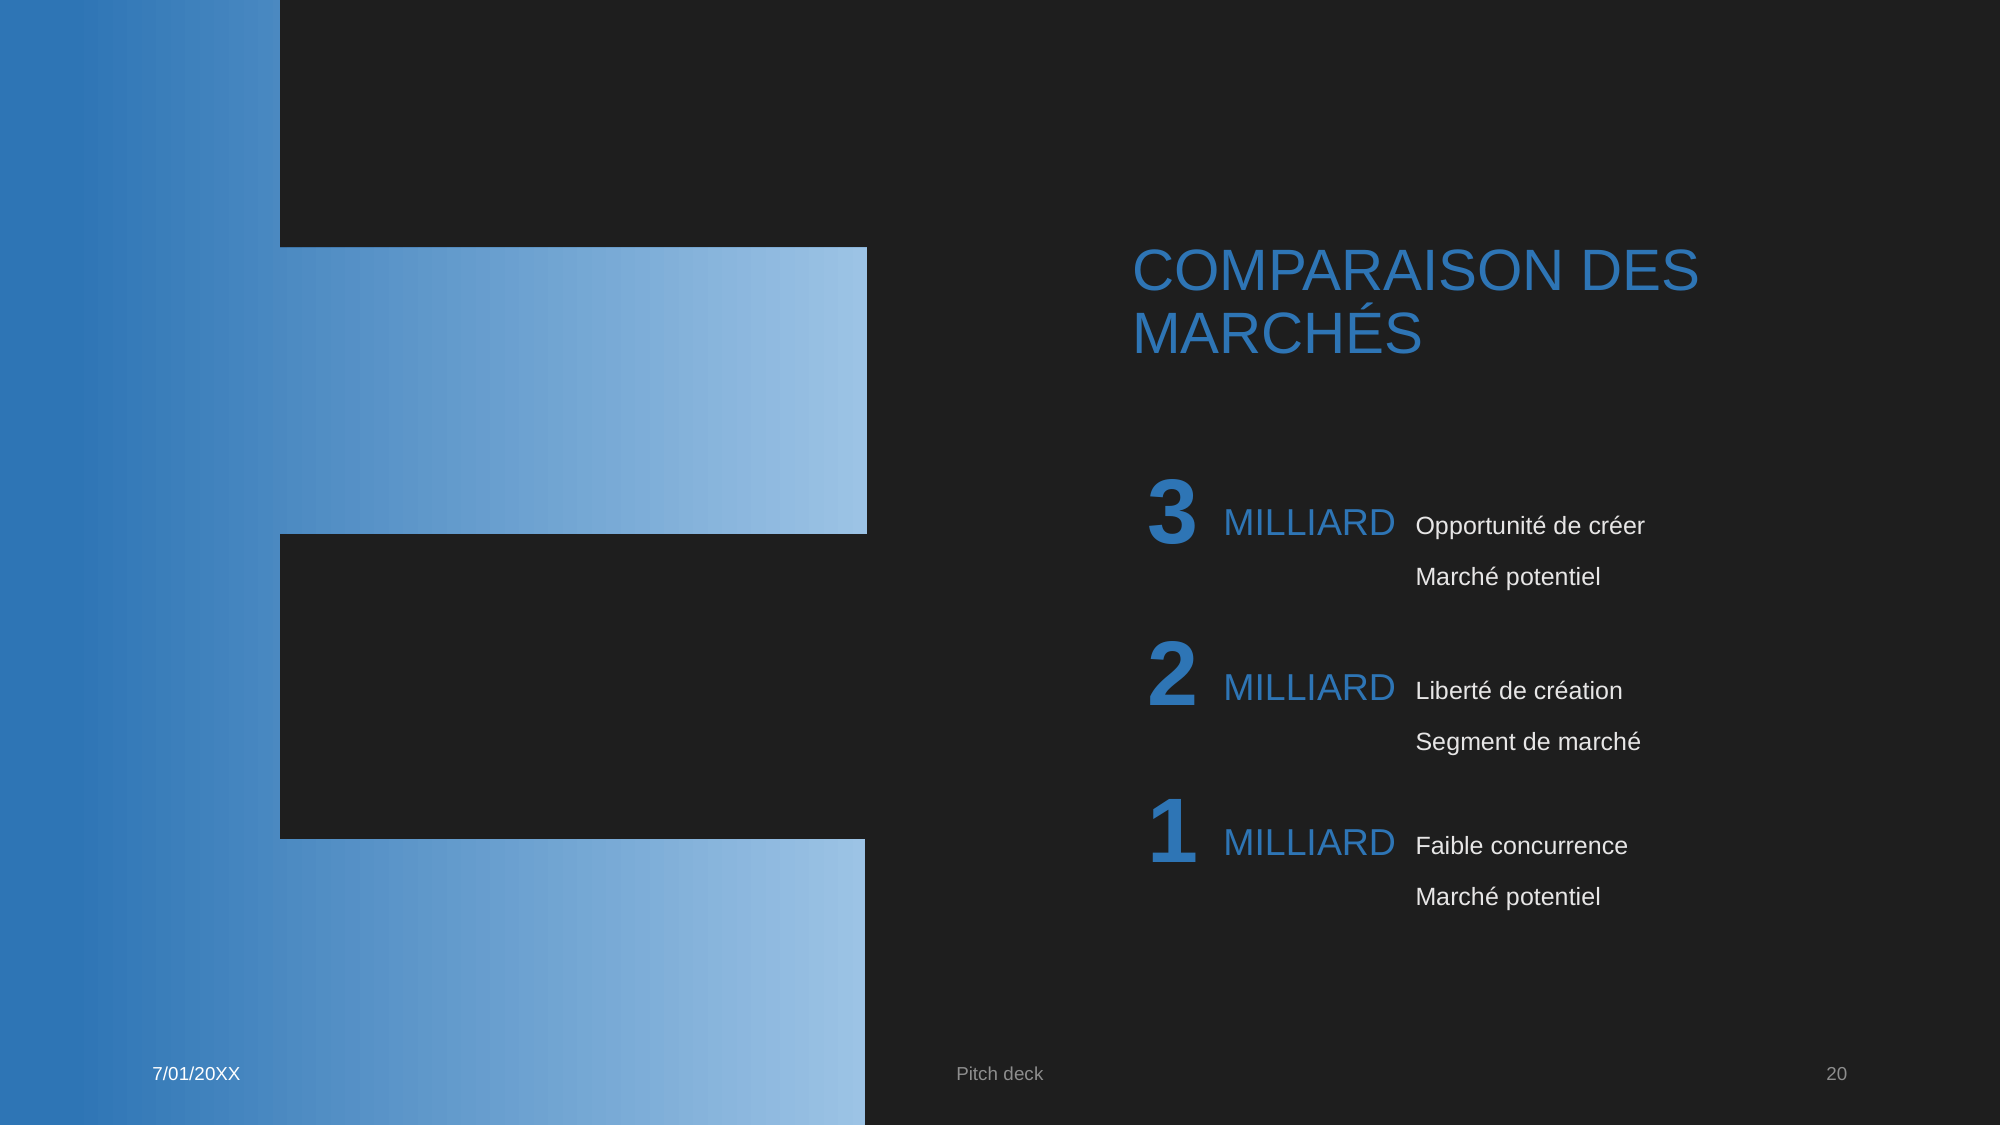

# Comparaison des marchés
3
milliard
Opportunité de créer
Marché potentiel
2
milliard
Liberté de création
Segment de marché
1
milliard
Faible concurrence
Marché potentiel
7/01/20XX
Pitch deck
20